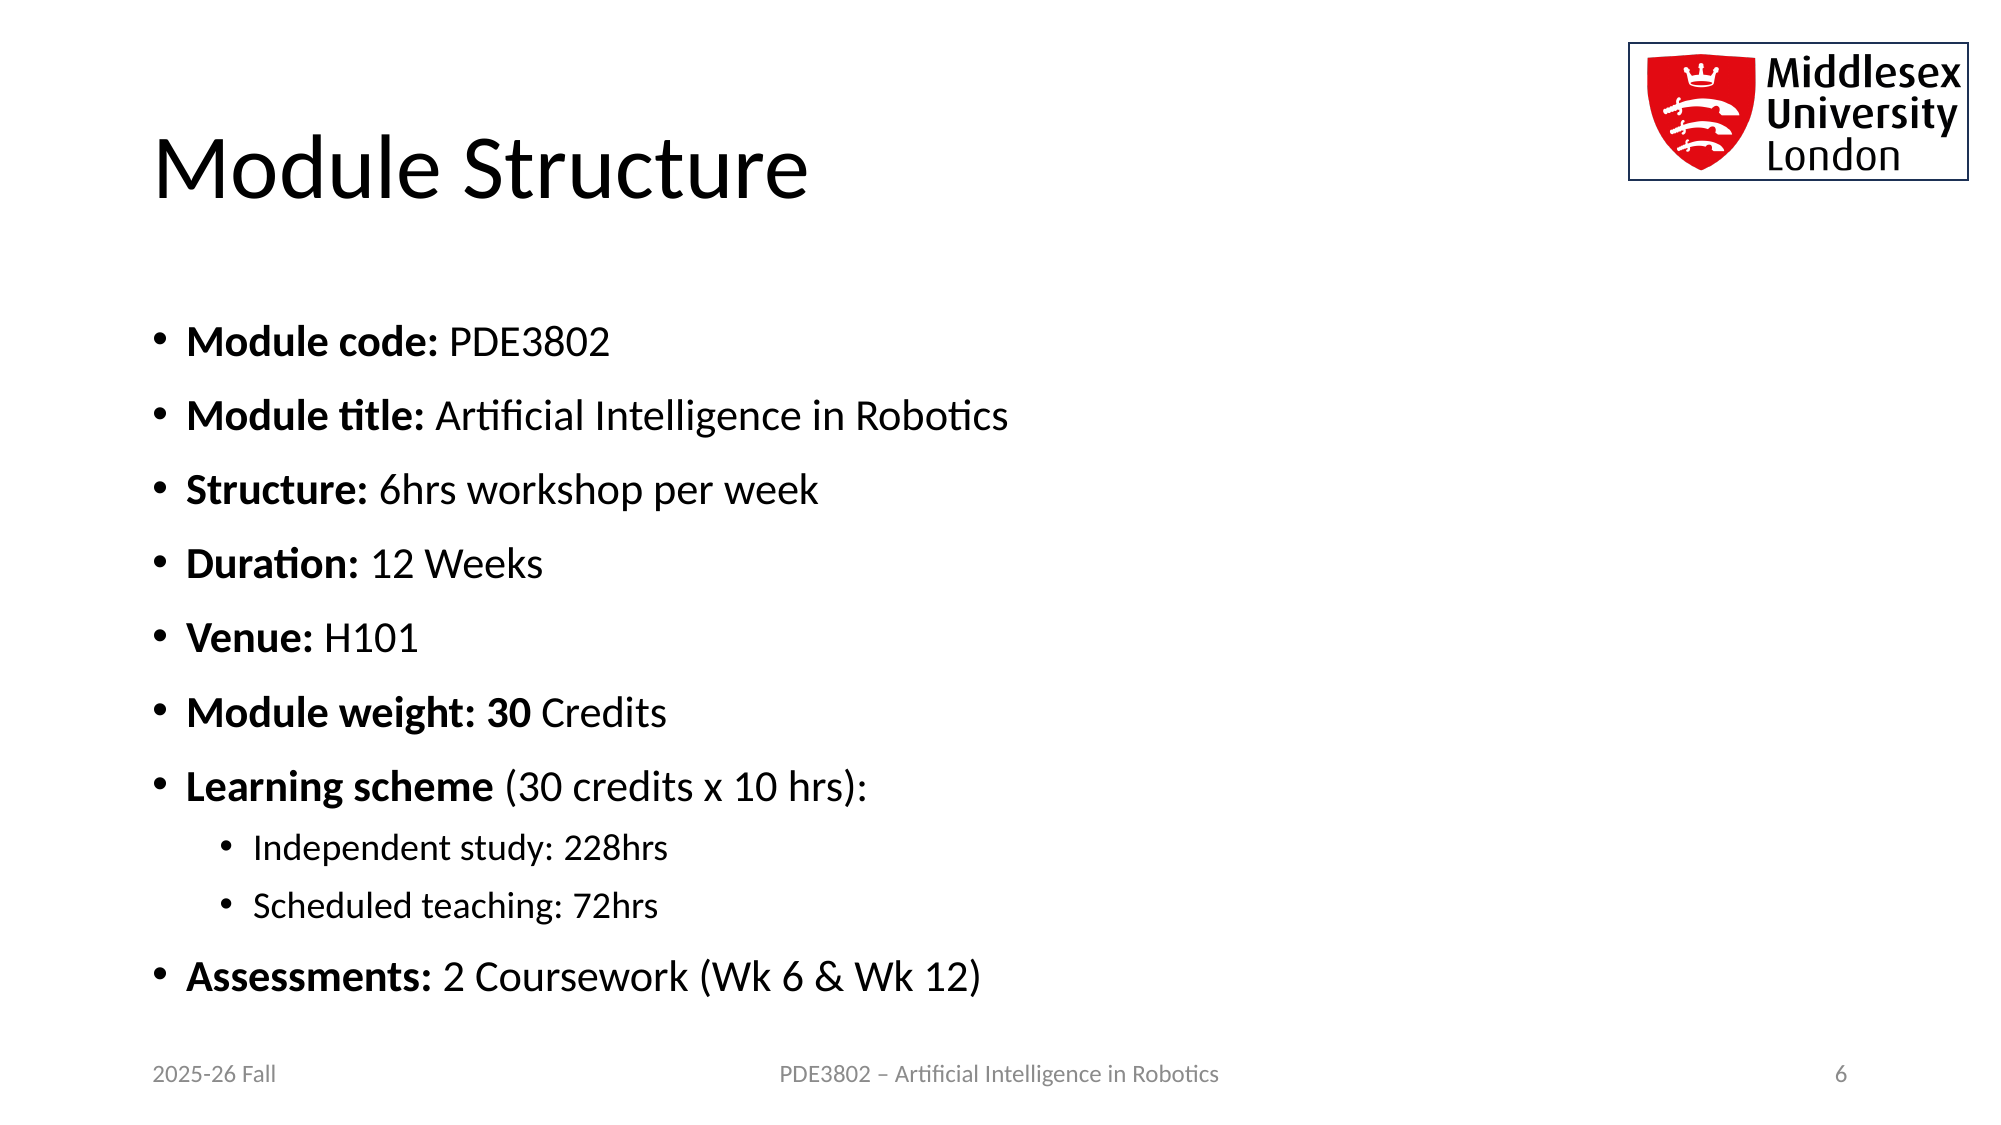

# Module Structure
Module code: PDE3802
Module title: Artificial Intelligence in Robotics
Structure: 6hrs workshop per week
Duration: 12 Weeks
Venue: H101
Module weight: 30 Credits
Learning scheme (30 credits x 10 hrs):
Independent study: 228hrs
Scheduled teaching: 72hrs
Assessments: 2 Coursework (Wk 6 & Wk 12)

2025-26 Fall
PDE3802 – Artificial Intelligence in Robotics
6